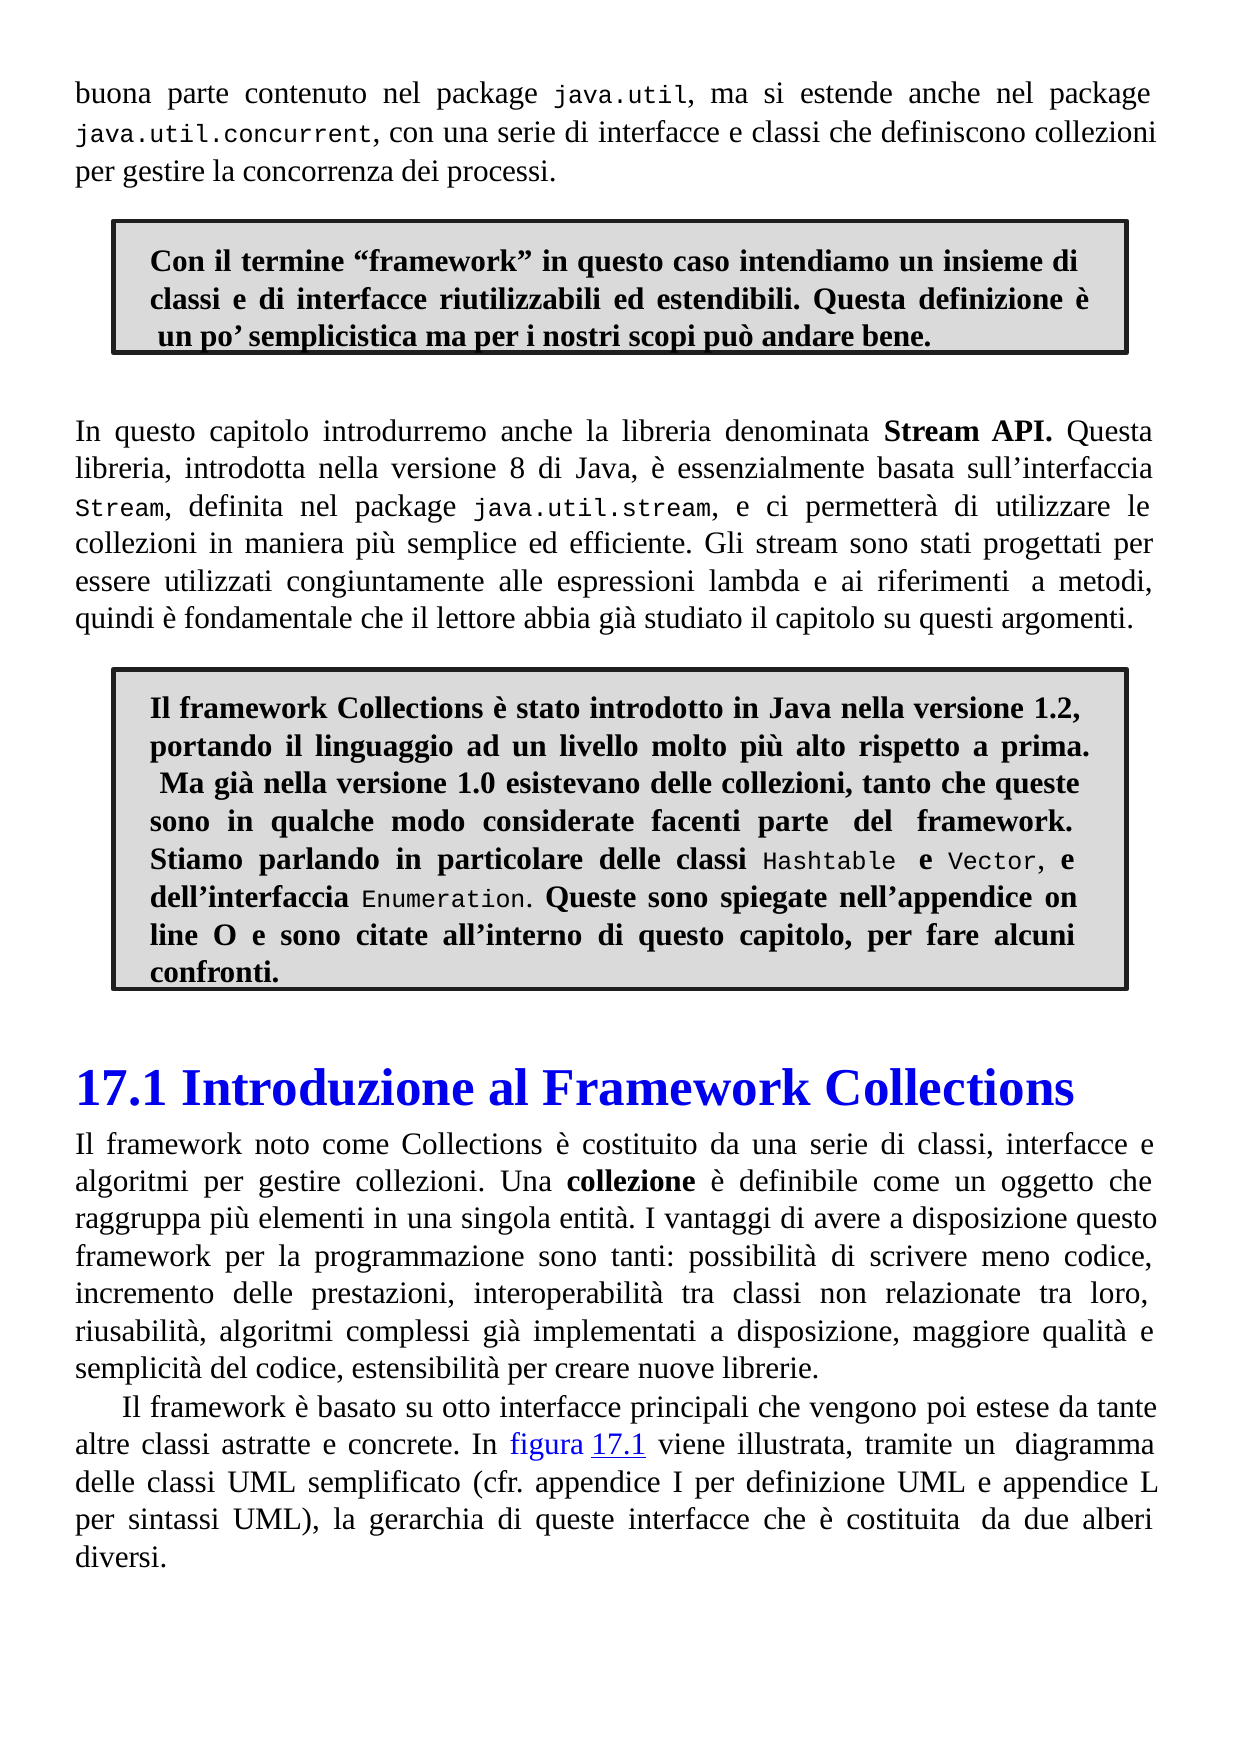

buona parte contenuto nel package java.util, ma si estende anche nel package  java.util.concurrent, con una serie di interfacce e classi che definiscono collezioni  per gestire la concorrenza dei processi.
Con il termine “framework” in questo caso intendiamo un insieme di  classi e di interfacce riutilizzabili ed estendibili. Questa definizione è  un po’ semplicistica ma per i nostri scopi può andare bene.
In questo capitolo introdurremo anche la libreria denominata Stream API. Questa  libreria, introdotta nella versione 8 di Java, è essenzialmente basata sull’interfaccia  Stream, definita nel package java.util.stream, e ci permetterà di utilizzare le  collezioni in maniera più semplice ed efficiente. Gli stream sono stati progettati per  essere utilizzati congiuntamente alle espressioni lambda e ai riferimenti a metodi,  quindi è fondamentale che il lettore abbia già studiato il capitolo su questi argomenti.
Il framework Collections è stato introdotto in Java nella versione 1.2,  portando il linguaggio ad un livello molto più alto rispetto a prima.  Ma già nella versione 1.0 esistevano delle collezioni, tanto che queste  sono in qualche modo considerate facenti parte del framework.  Stiamo parlando in particolare delle classi Hashtable e Vector, e  dell’interfaccia Enumeration. Queste sono spiegate nell’appendice on  line O e sono citate all’interno di questo capitolo, per fare alcuni  confronti.
17.1 Introduzione al Framework Collections
Il framework noto come Collections è costituito da una serie di classi, interfacce e  algoritmi per gestire collezioni. Una collezione è definibile come un oggetto che  raggruppa più elementi in una singola entità. I vantaggi di avere a disposizione questo  framework per la programmazione sono tanti: possibilità di scrivere meno codice,  incremento delle prestazioni, interoperabilità tra classi non relazionate tra loro,  riusabilità, algoritmi complessi già implementati a disposizione, maggiore qualità e  semplicità del codice, estensibilità per creare nuove librerie.
Il framework è basato su otto interfacce principali che vengono poi estese da tante  altre classi astratte e concrete. In figura 17.1 viene illustrata, tramite un diagramma  delle classi UML semplificato (cfr. appendice I per definizione UML e appendice L  per sintassi UML), la gerarchia di queste interfacce che è costituita da due alberi  diversi.